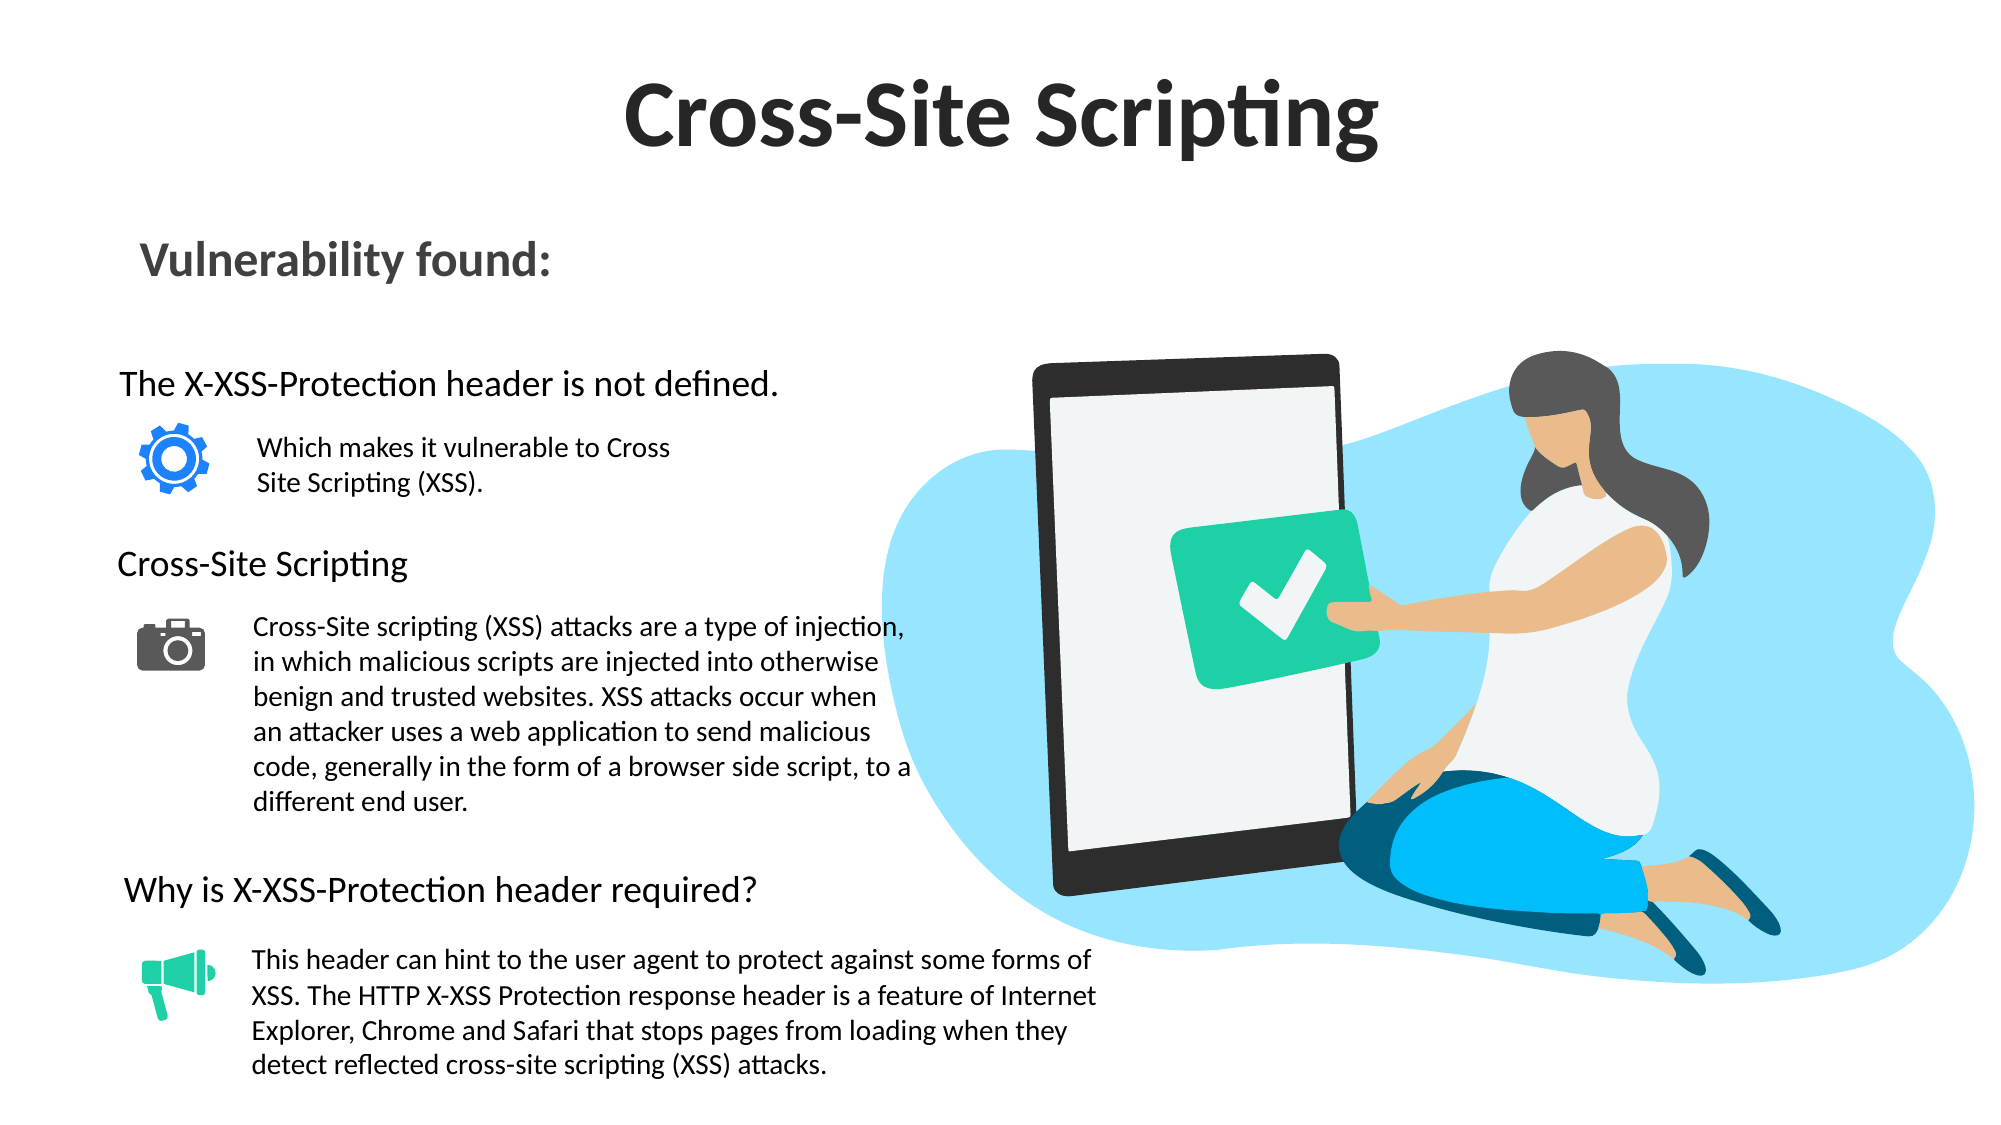

Cross-Site Scripting
Vulnerability found:

The X-XSS-Protection header is not defined.
Which makes it vulnerable to Cross Site Scripting (XSS).
Cross-Site Scripting
Cross-Site scripting (XSS) attacks are a type of injection, in which malicious scripts are injected into otherwise benign and trusted websites. XSS attacks occur when an attacker uses a web application to send malicious code, generally in the form of a browser side script, to a different end user.
Why is X-XSS-Protection header required?
This header can hint to the user agent to protect against some forms of XSS. The HTTP X-XSS Protection response header is a feature of Internet Explorer, Chrome and Safari that stops pages from loading when they detect reflected cross-site scripting (XSS) attacks.